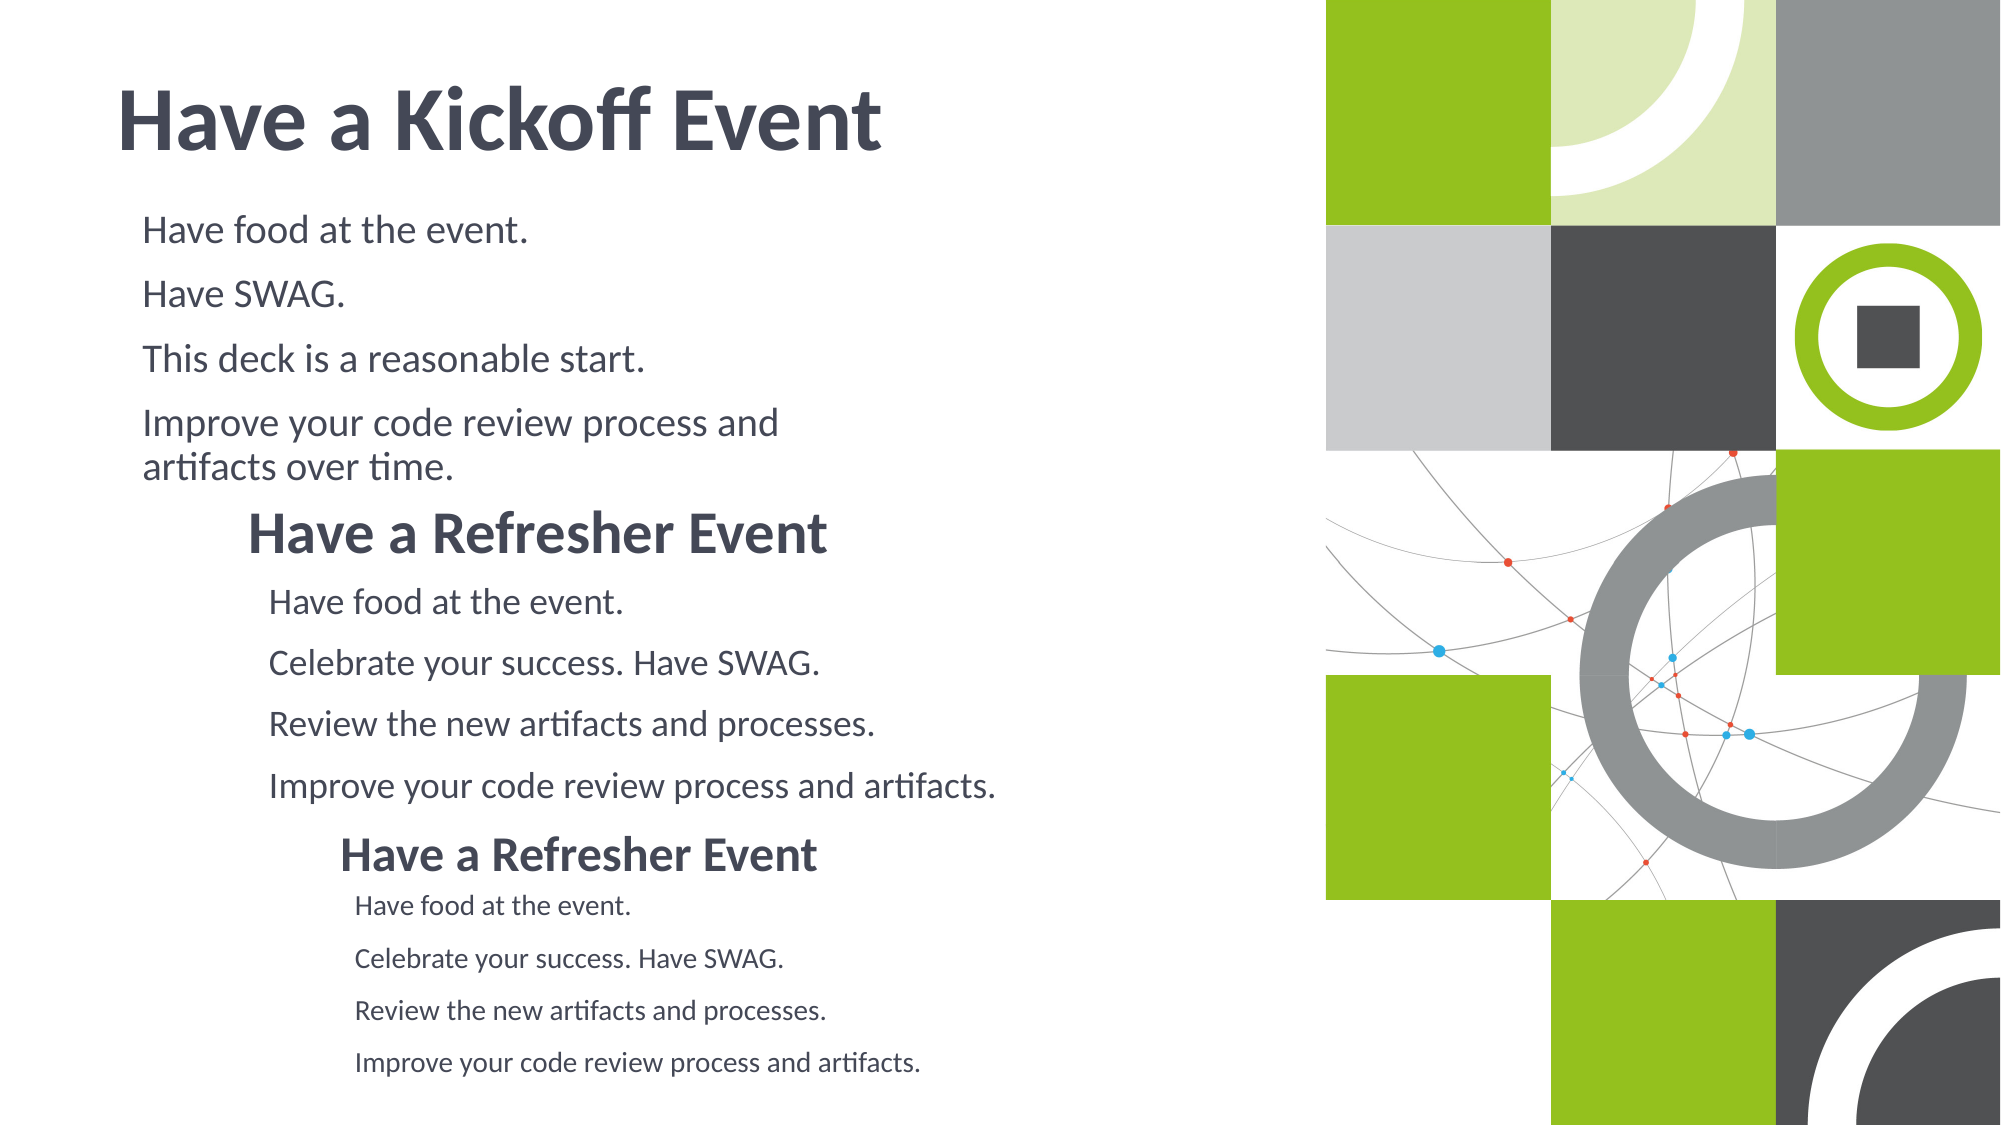

# Have a Kickoff Event
Have food at the event.
Have SWAG.
This deck is a reasonable start.
Improve your code review process and artifacts over time.
Have a Refresher Event
Have food at the event.
Celebrate your success. Have SWAG.
Review the new artifacts and processes.
Improve your code review process and artifacts.
Have a Refresher Event
Have food at the event.
Celebrate your success. Have SWAG.
Review the new artifacts and processes.
Improve your code review process and artifacts.